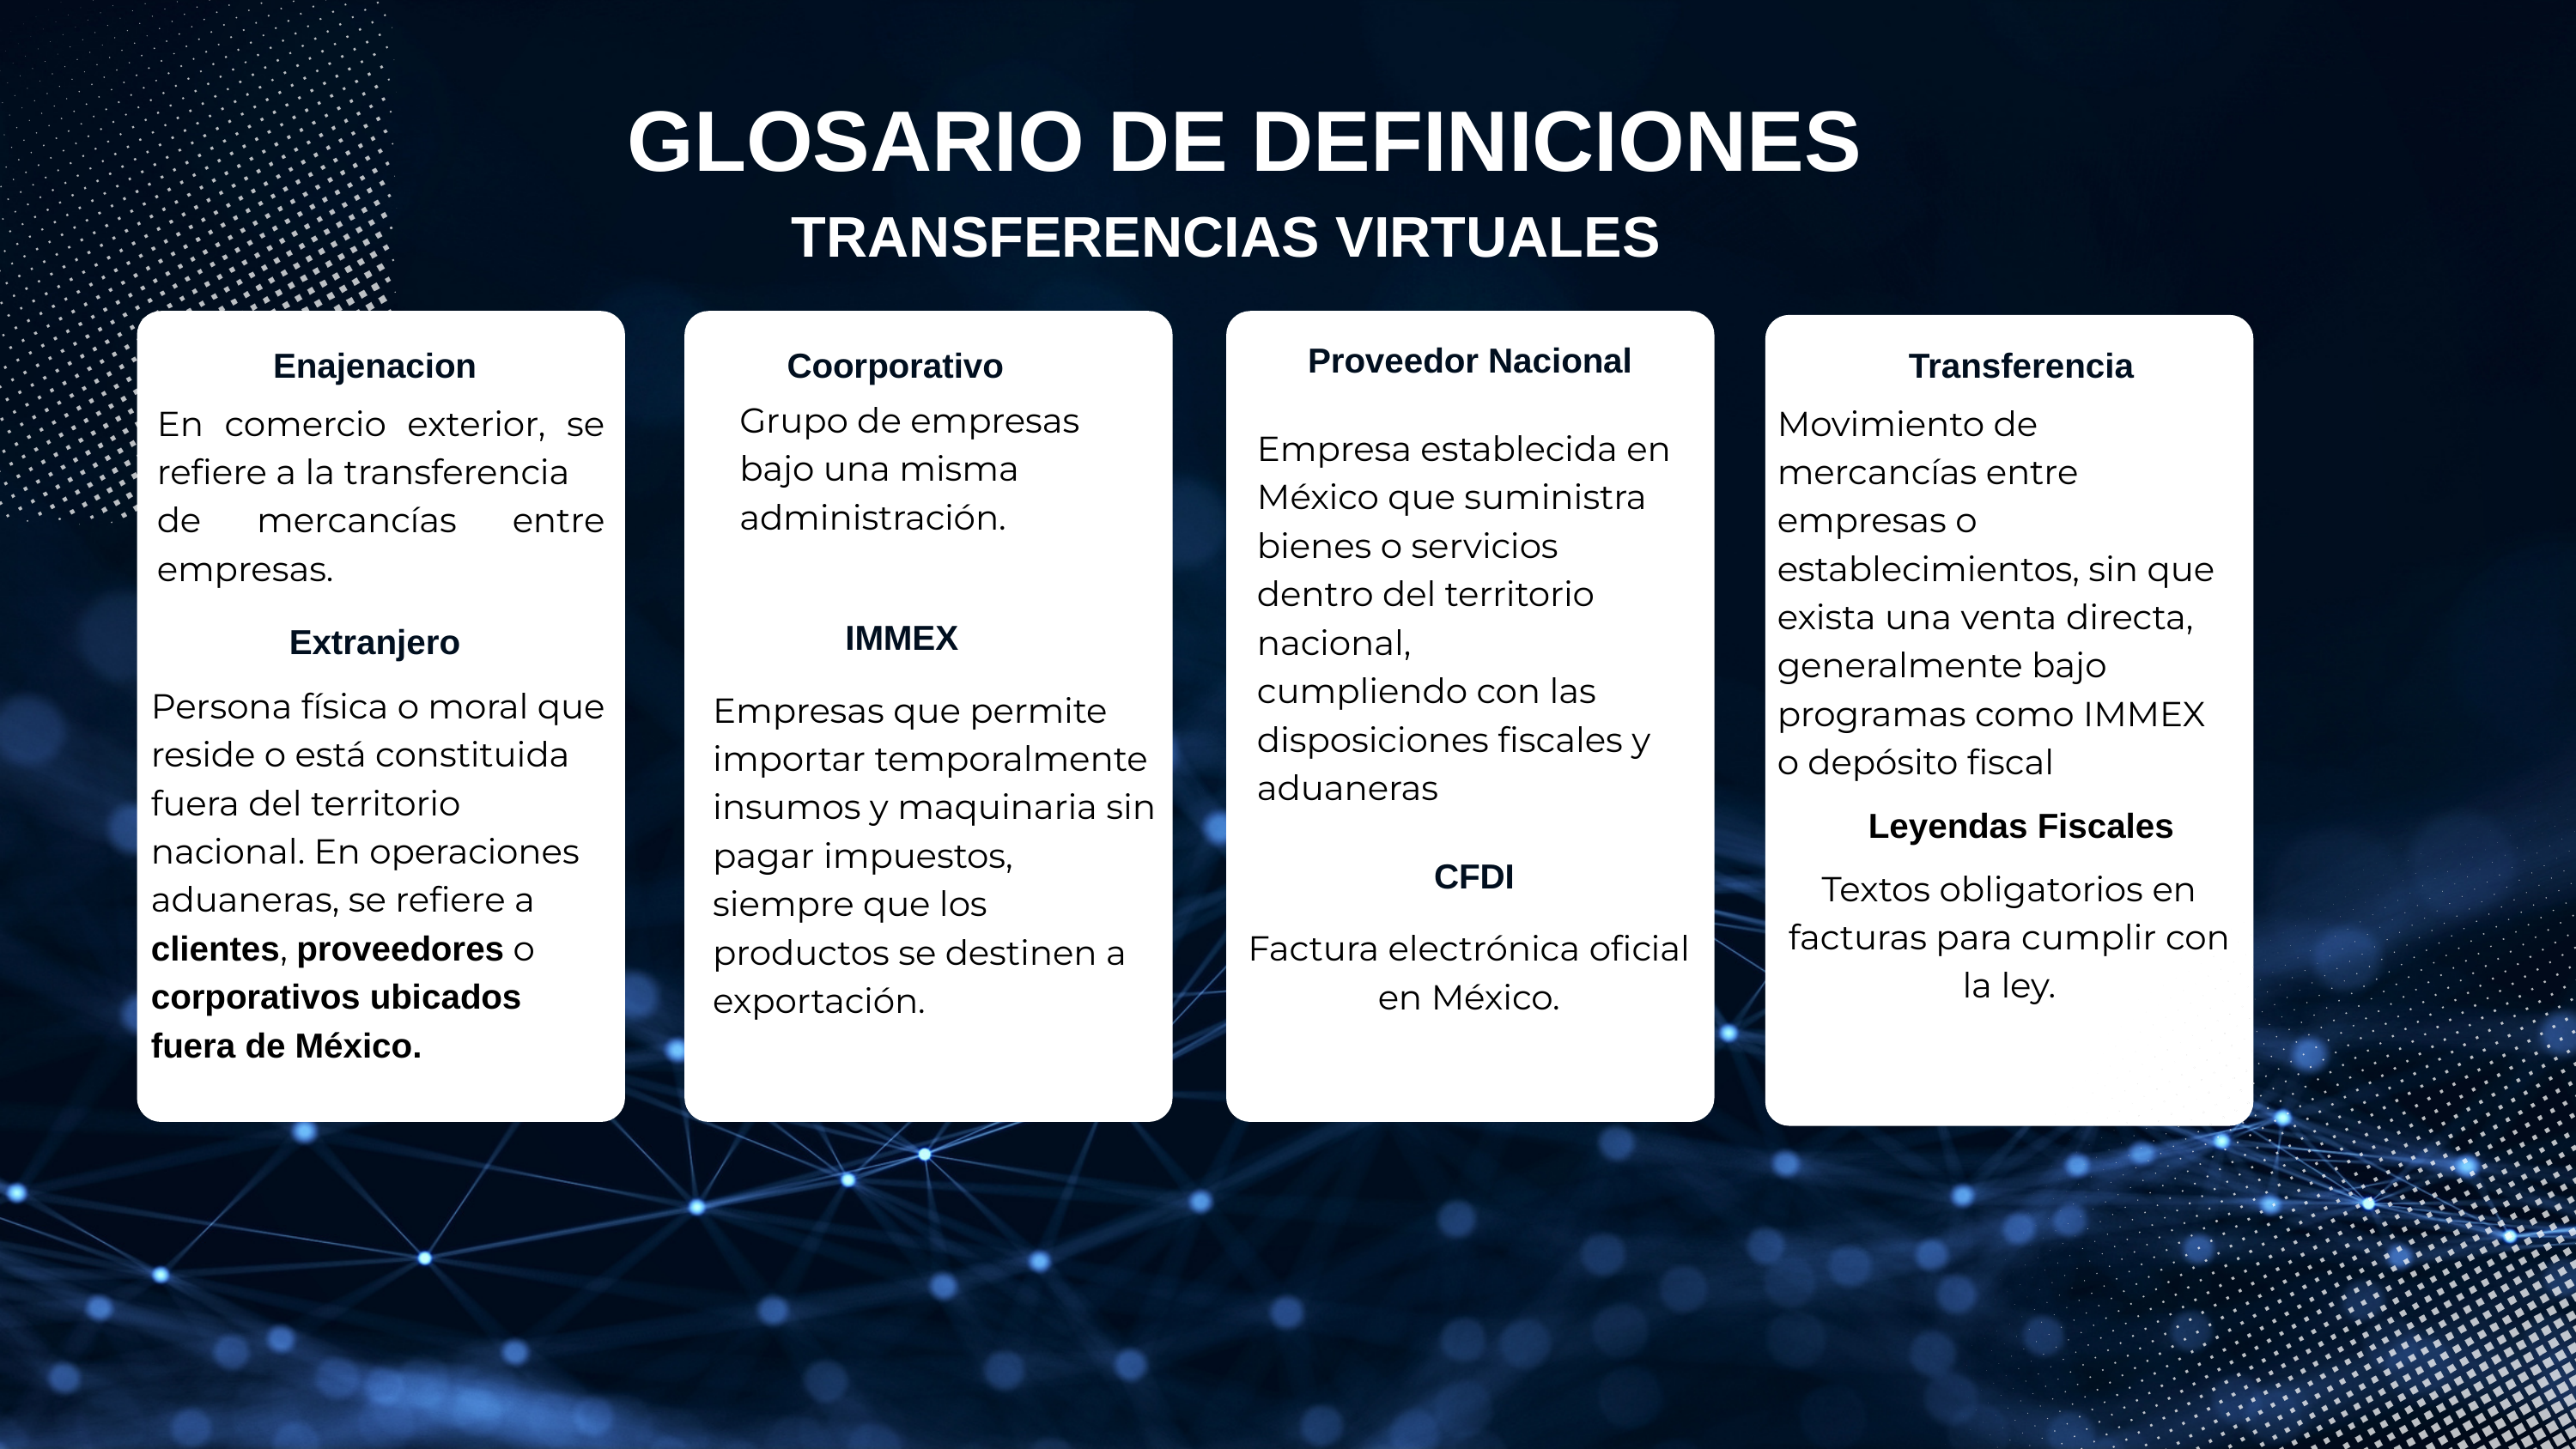

GLOSARIO DE DEFINICIONES
TRANSFERENCIAS VIRTUALES

Proveedor Nacional
Enajenacion
Coorporativo
Transferencia
Grupo de empresas bajo una misma administración.

En comercio exterior, se refiere a la transferencia
de mercancías entre empresas.
Movimiento de mercancías entre empresas o establecimientos, sin que exista una venta directa,
generalmente bajo programas como IMMEX o depósito fiscal
Empresa establecida en México que suministra bienes o servicios dentro del territorio nacional,
cumpliendo con las disposiciones fiscales y aduaneras

IMMEX
Extranjero

Persona física o moral que reside o está constituida fuera del territorio nacional. En operaciones
aduaneras, se refiere a clientes, proveedores o corporativos ubicados fuera de México.
Empresas que permite importar temporalmente insumos y maquinaria sin pagar impuestos, siempre que los
productos se destinen a exportación.

Leyendas Fiscales
CFDI
Textos obligatorios en facturas para cumplir con la ley.

Factura electrónica oficial en México.